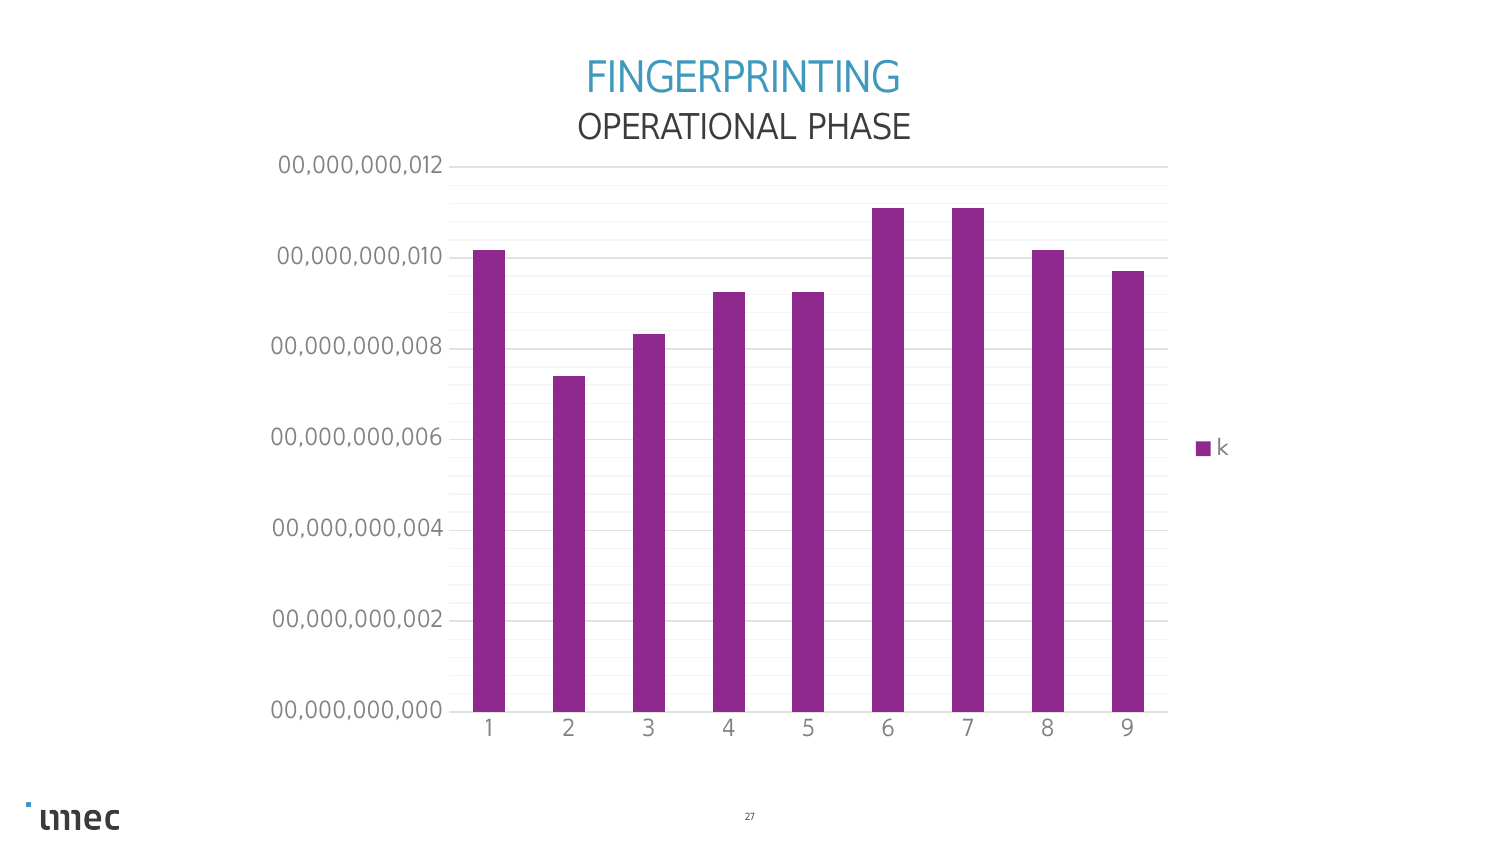

# Fingerprinting
operational phase

### Chart

| Category | k |
|---|---|
| 1.0 | 10.1851851852 |
| 2.0 | 7.40740740741 |
| 3.0 | 8.333333333330001 |
| 4.0 | 9.25925925926 |
| 5.0 | 9.25925925926 |
| 6.0 | 11.1111111111 |
| 7.0 | 11.1111111111 |
| 8.0 | 10.1851851852 |
| 9.0 | 9.72222222222 |
27